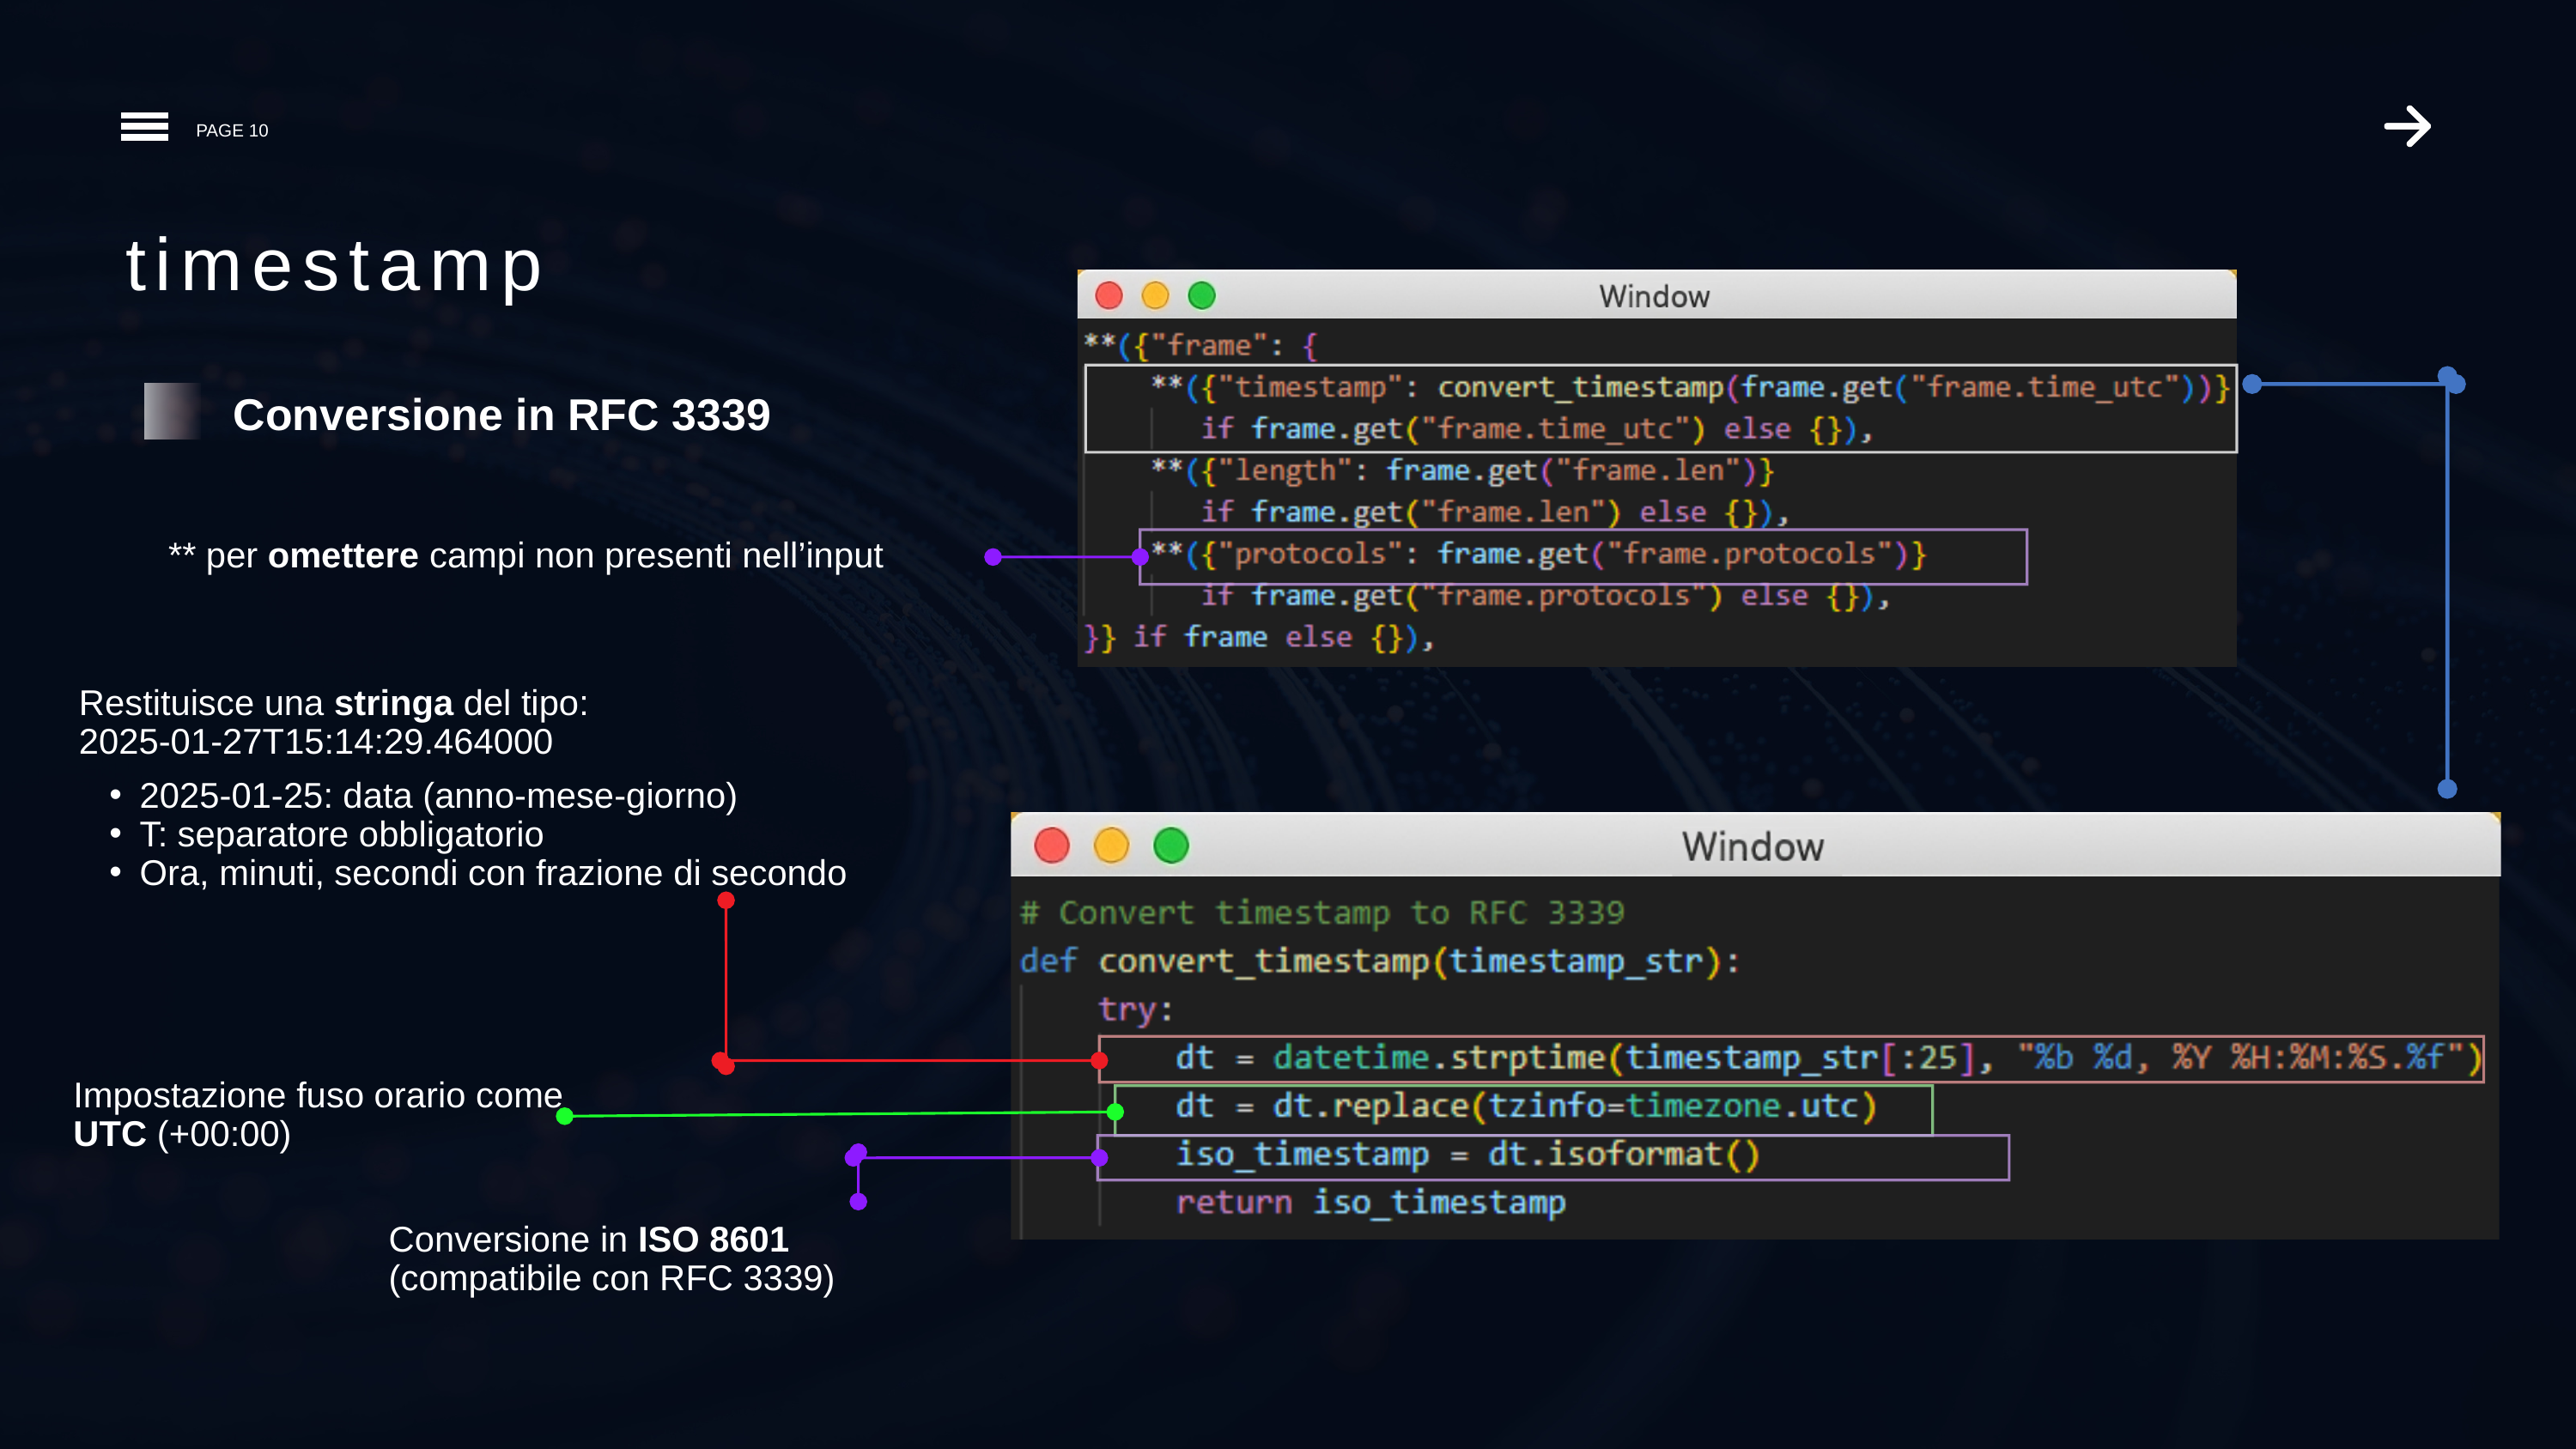

PAGE 10
timestamp

Conversione in RFC 3339

** per omettere campi non presenti nell’input

Restituisce una stringa del tipo:
2025-01-27T15:14:29.464000

2025-01-25: data (anno-mese-giorno)
T: separatore obbligatorio
Ora, minuti, secondi con frazione di secondo

Impostazione fuso orario come UTC (+00:00)

Conversione in ISO 8601 (compatibile con RFC 3339)